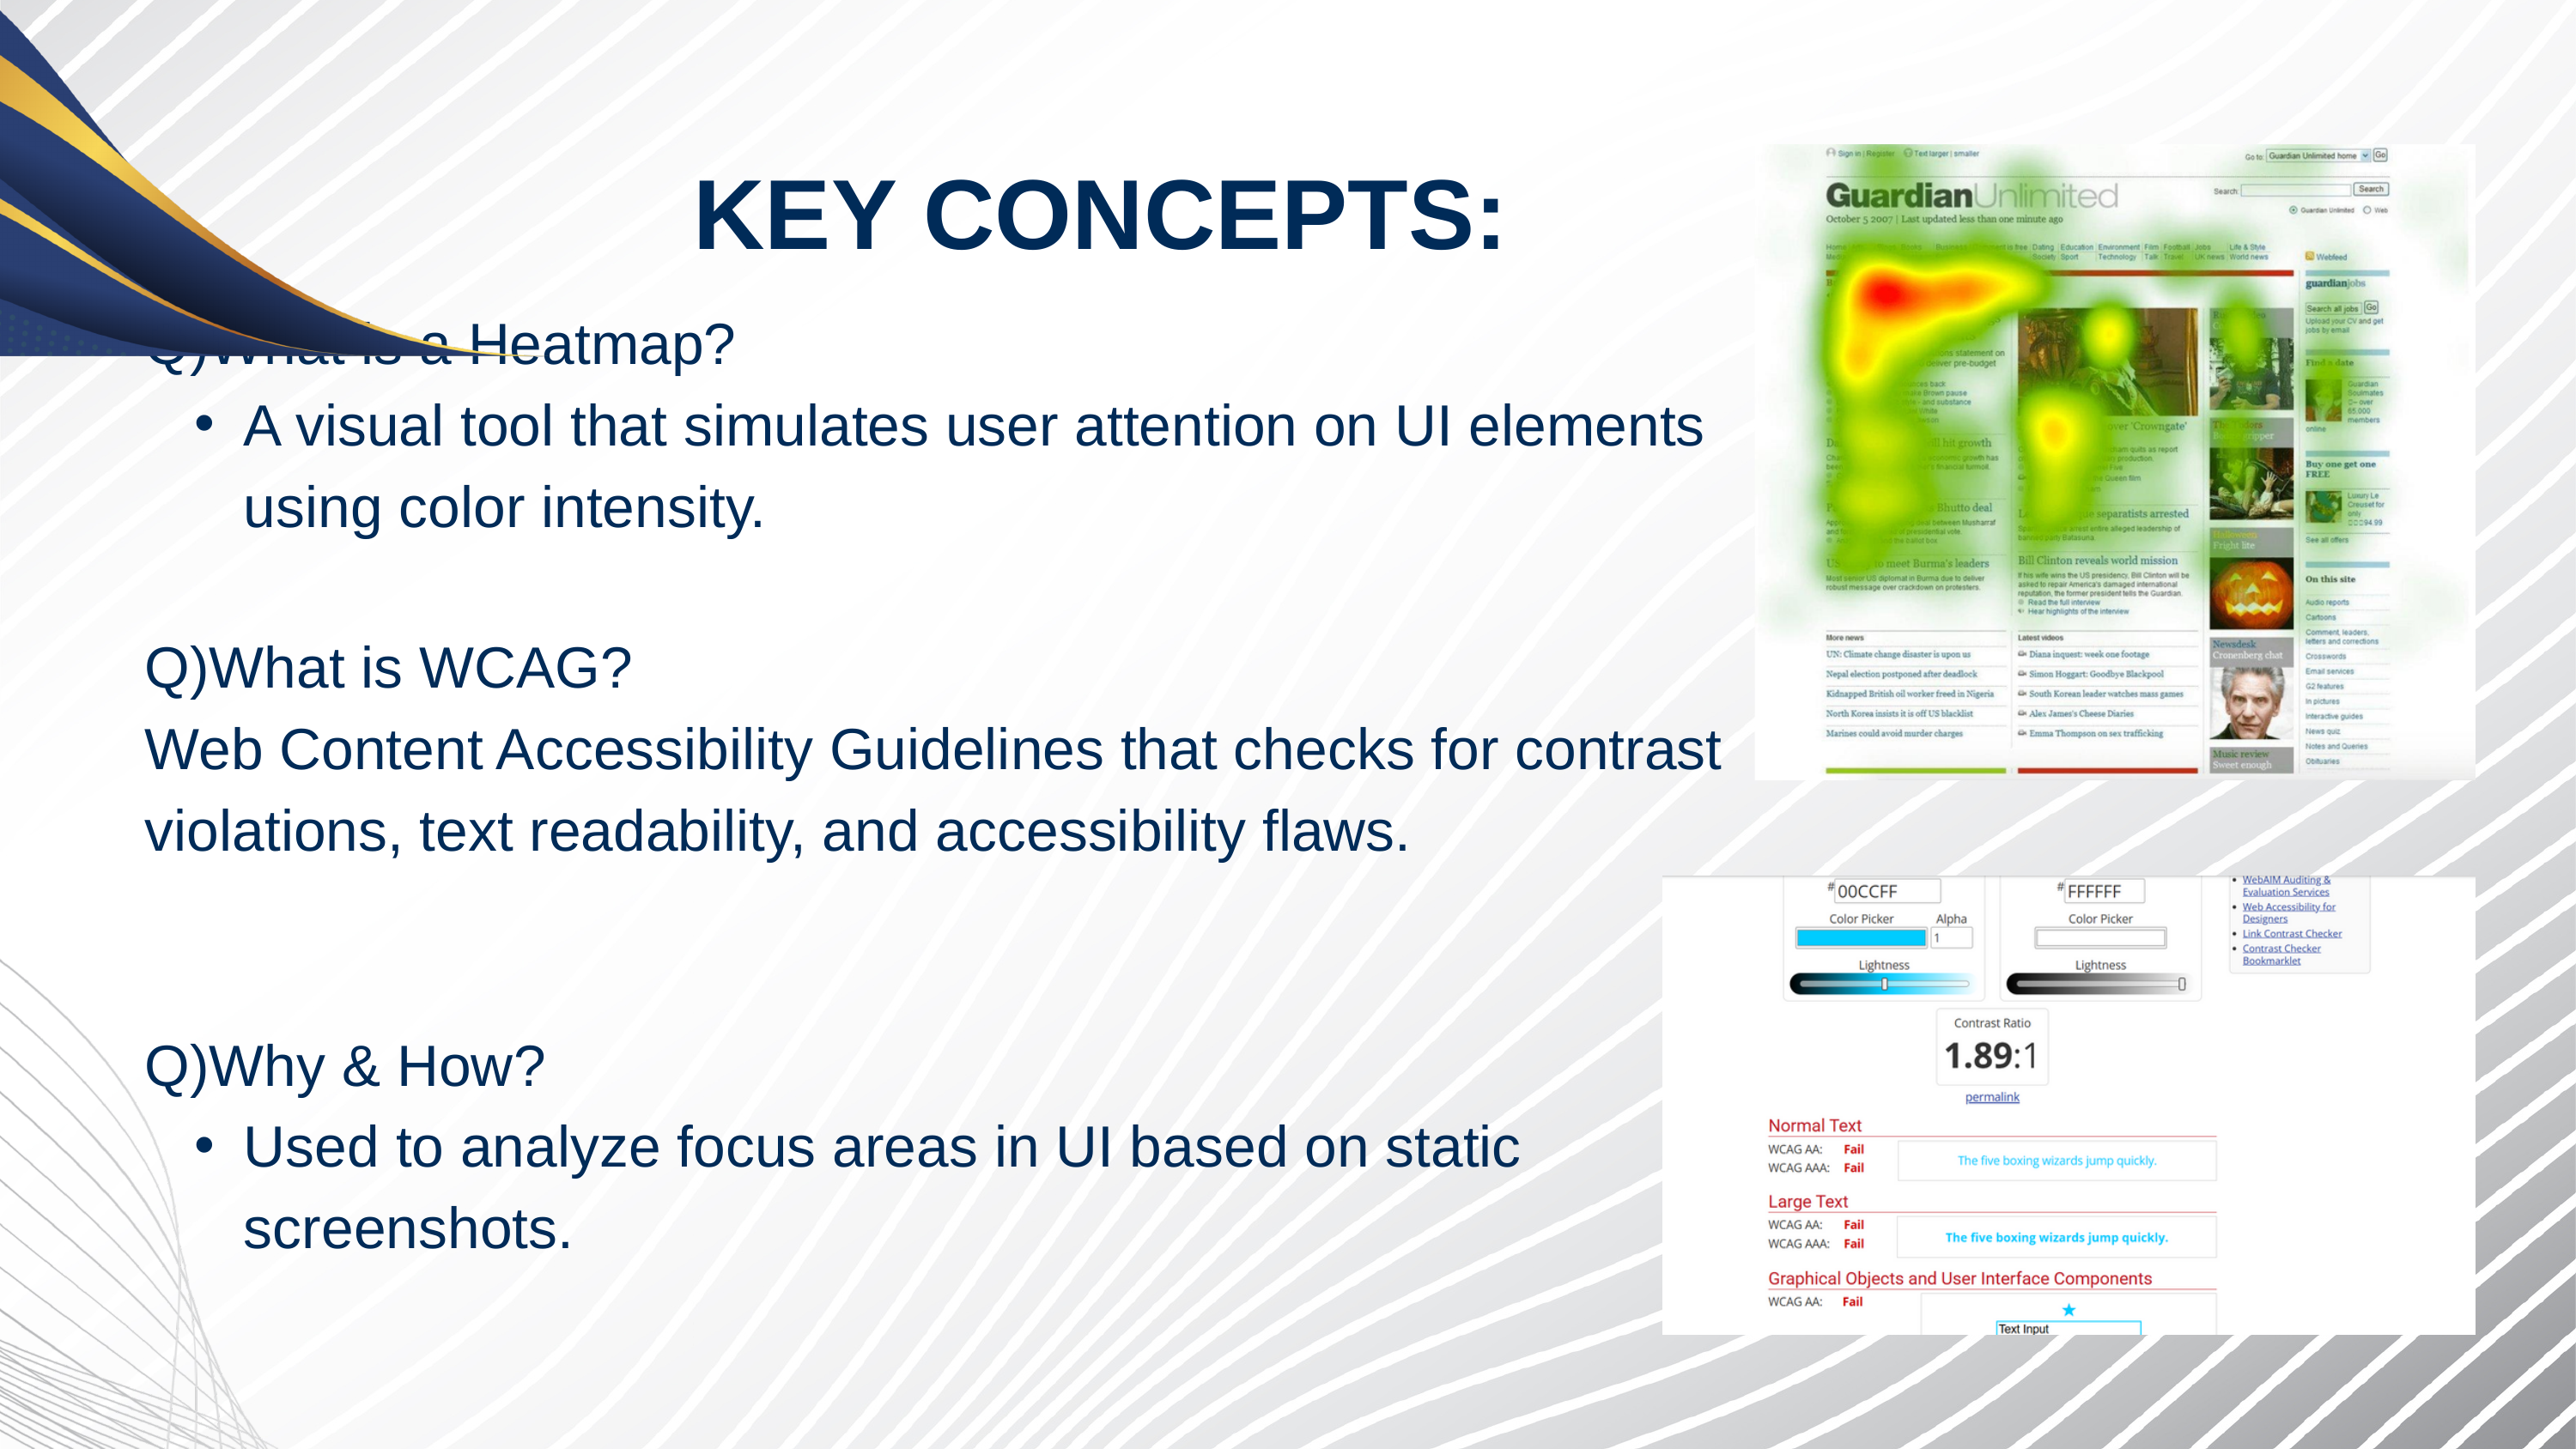

KEY CONCEPTS:

Q)What is a Heatmap?
A visual tool that simulates user attention on UI elements using color intensity.

Q)What is WCAG?
Web Content Accessibility Guidelines that checks for contrast violations, text readability, and accessibility flaws.

Q)Why & How?
Used to analyze focus areas in UI based on static screenshots.